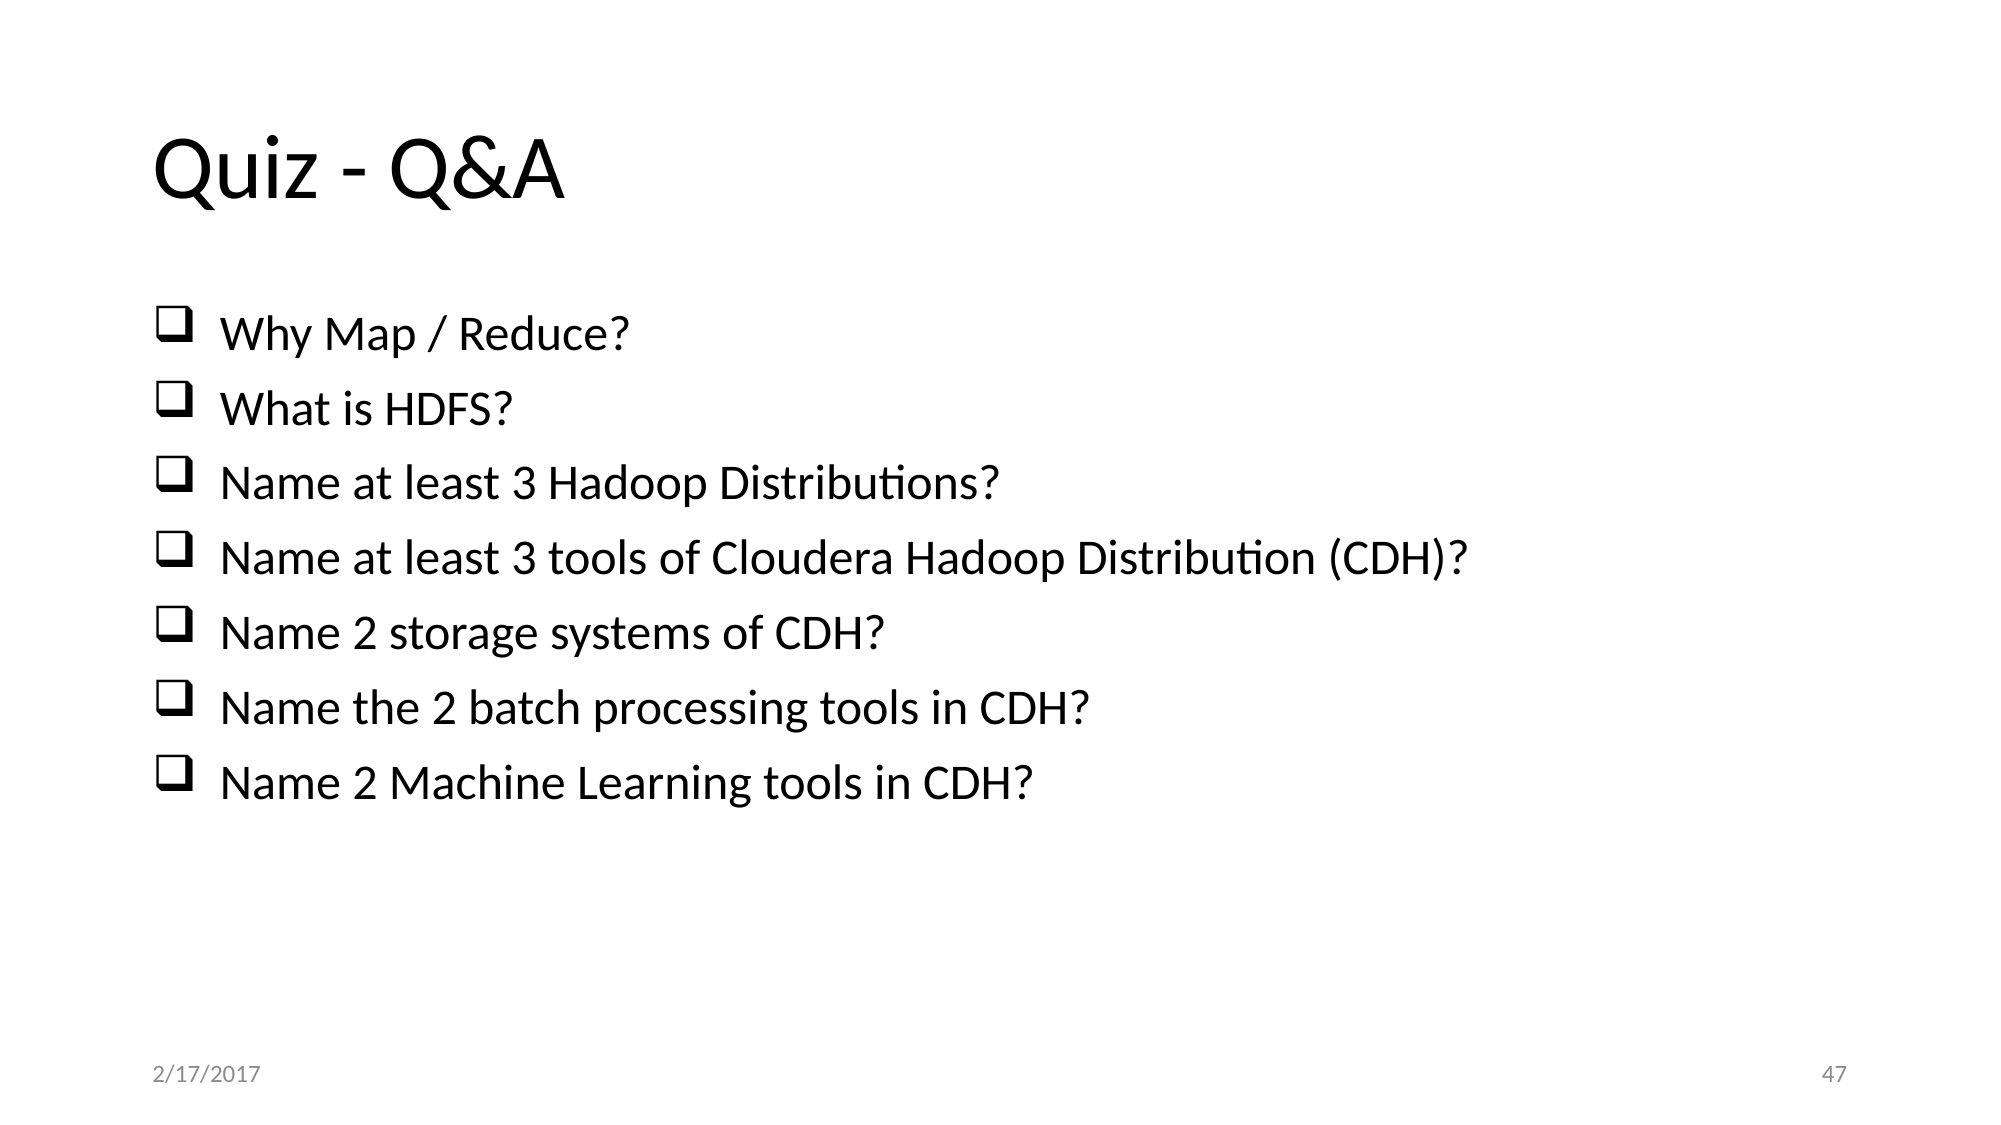

# Quiz - Q&A
  Why Map / Reduce?
  What is HDFS?
  Name at least 3 Hadoop Distributions?
  Name at least 3 tools of Cloudera Hadoop Distribution (CDH)?
  Name 2 storage systems of CDH?
  Name the 2 batch processing tools in CDH?
  Name 2 Machine Learning tools in CDH?
2/17/2017
47